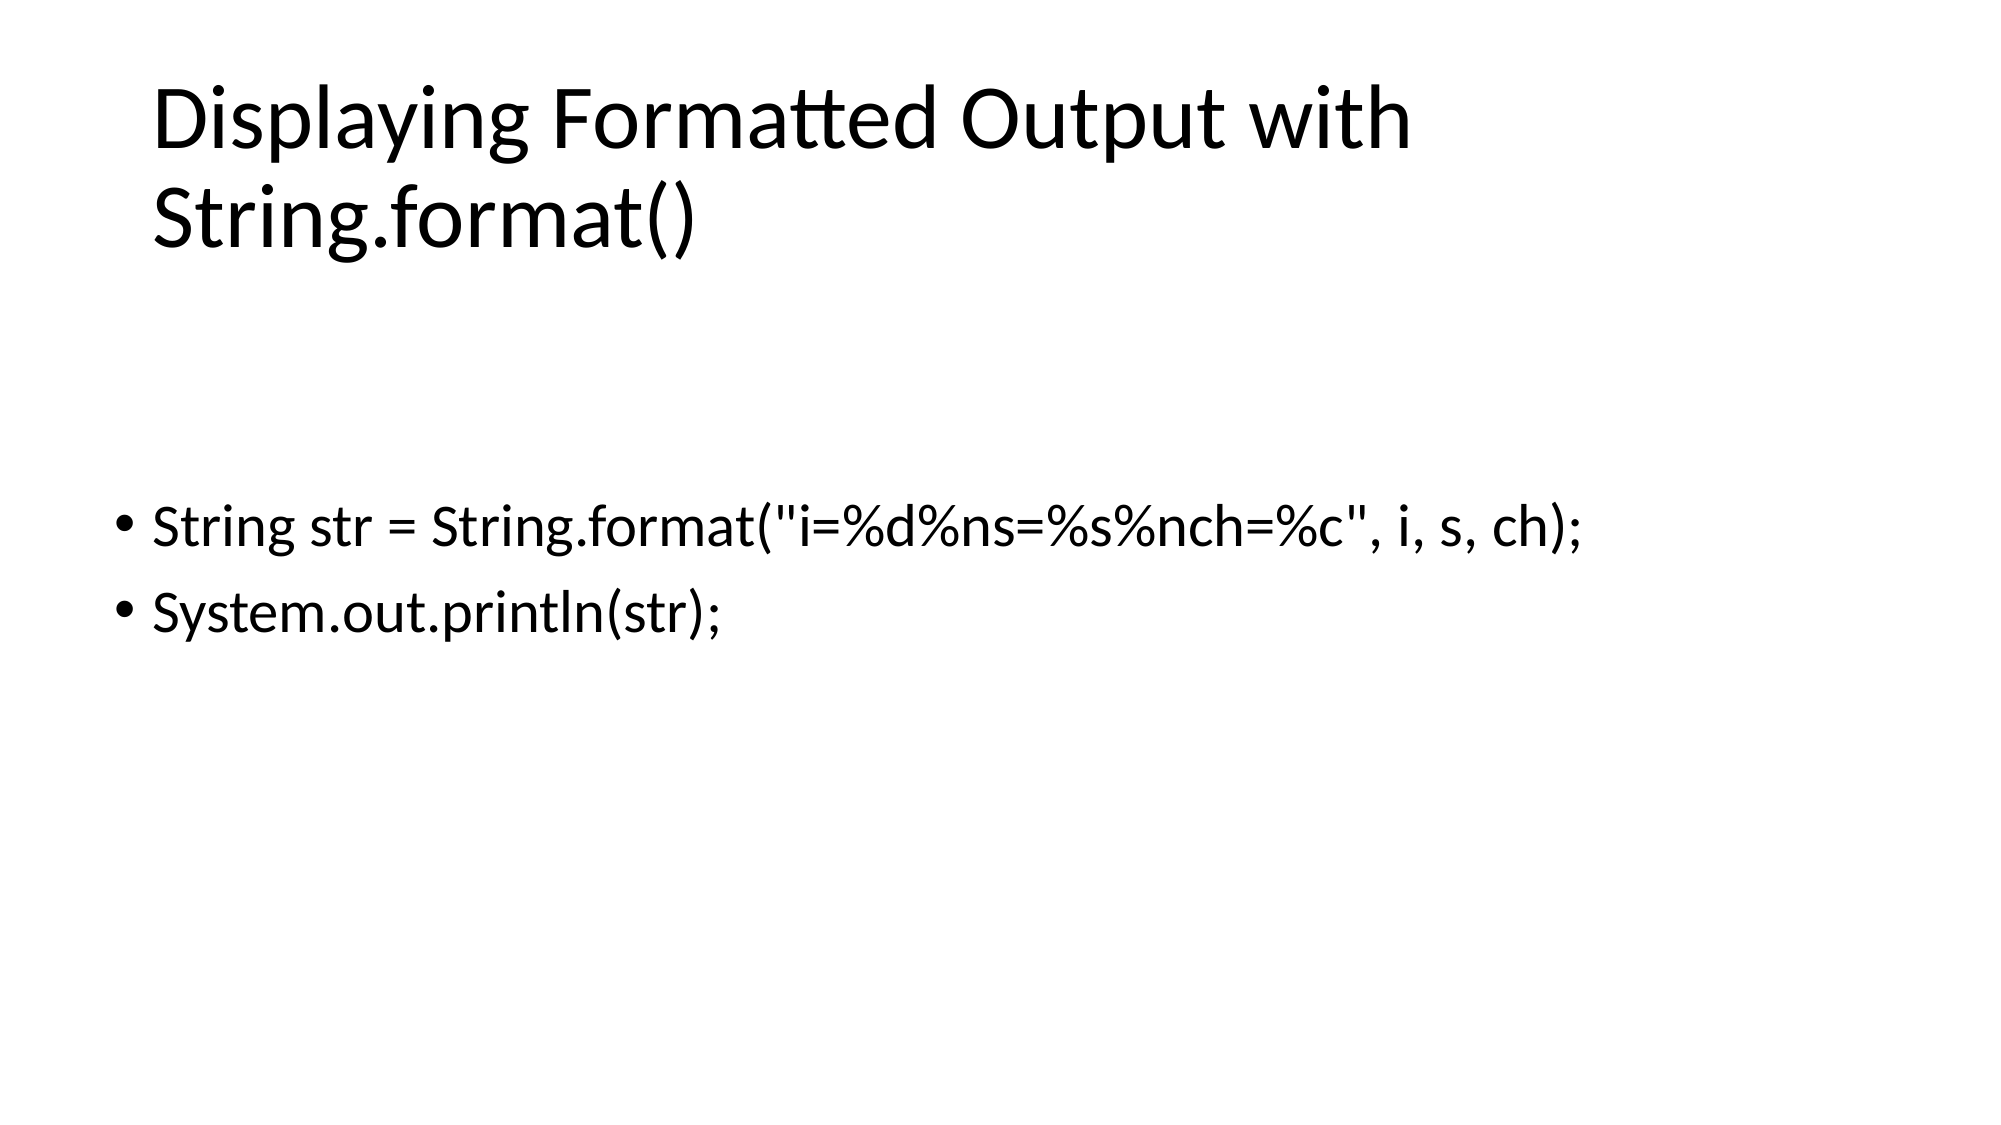

# Displaying Formatted Output with String.format()
String str = String.format("i=%d%ns=%s%nch=%c", i, s, ch);
System.out.println(str);